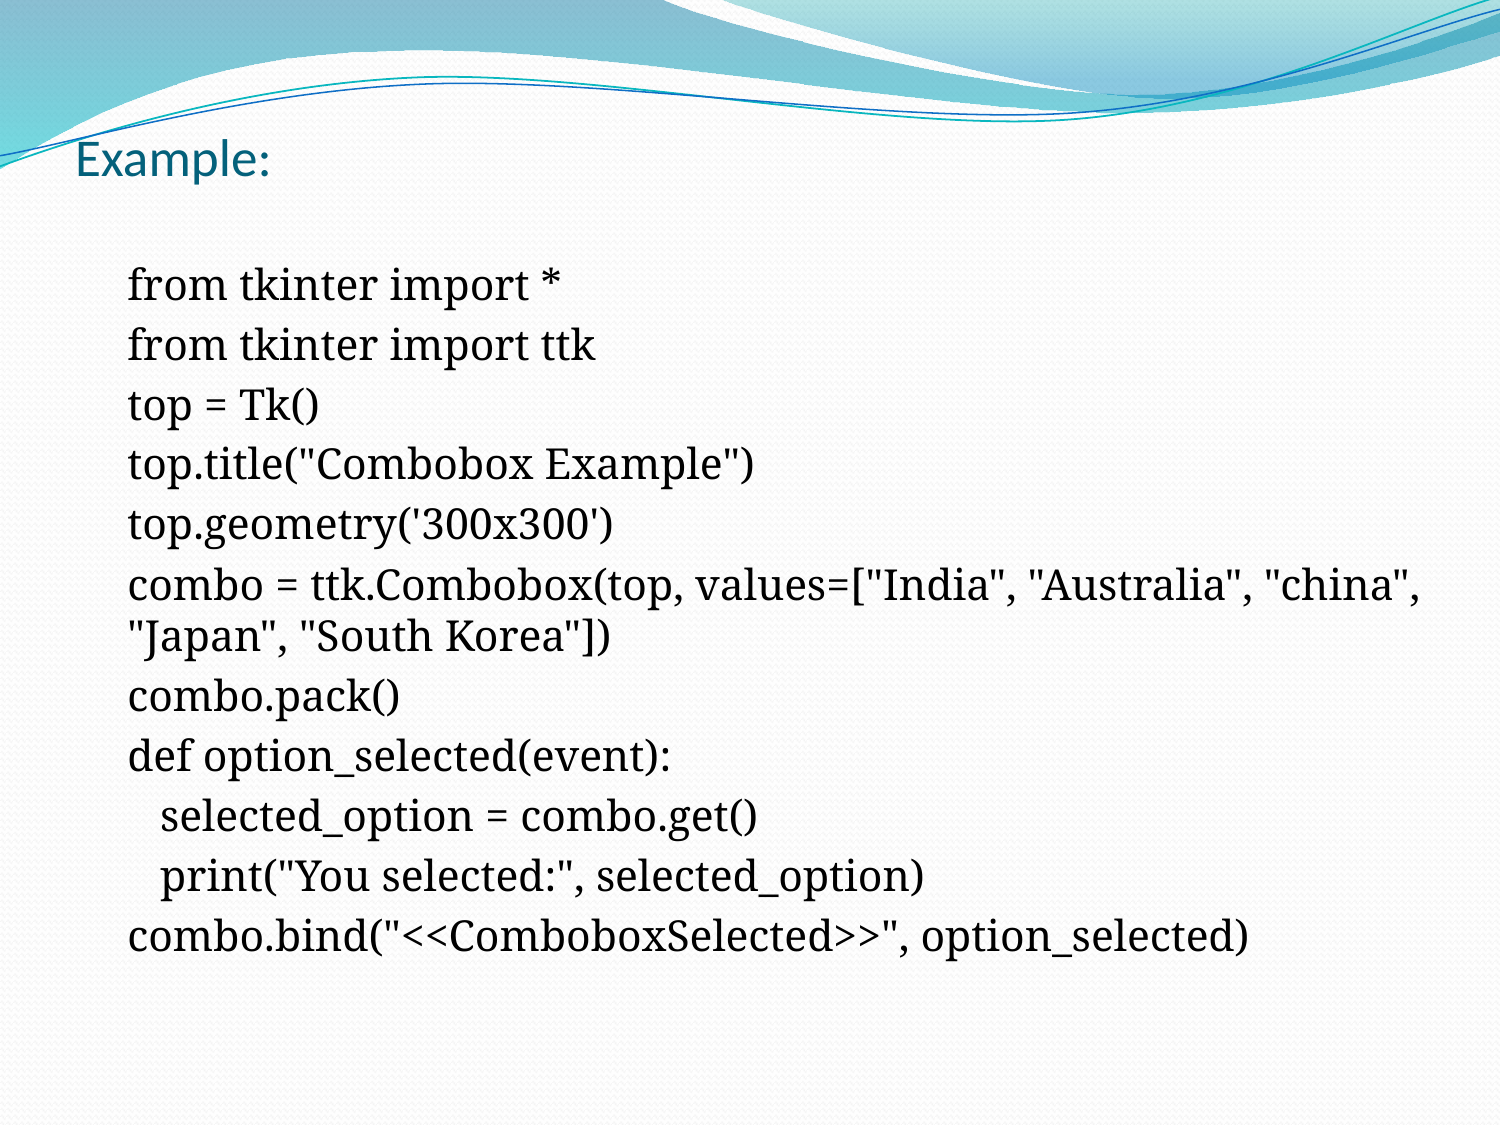

# Example:
from tkinter import *
from tkinter import ttk
top = Tk()
top.title("Combobox Example")
top.geometry('300x300')
combo = ttk.Combobox(top, values=["India", "Australia", "china", "Japan", "South Korea"])
combo.pack()
def option_selected(event):
   selected_option = combo.get()
   print("You selected:", selected_option)
combo.bind("<<ComboboxSelected>>", option_selected)